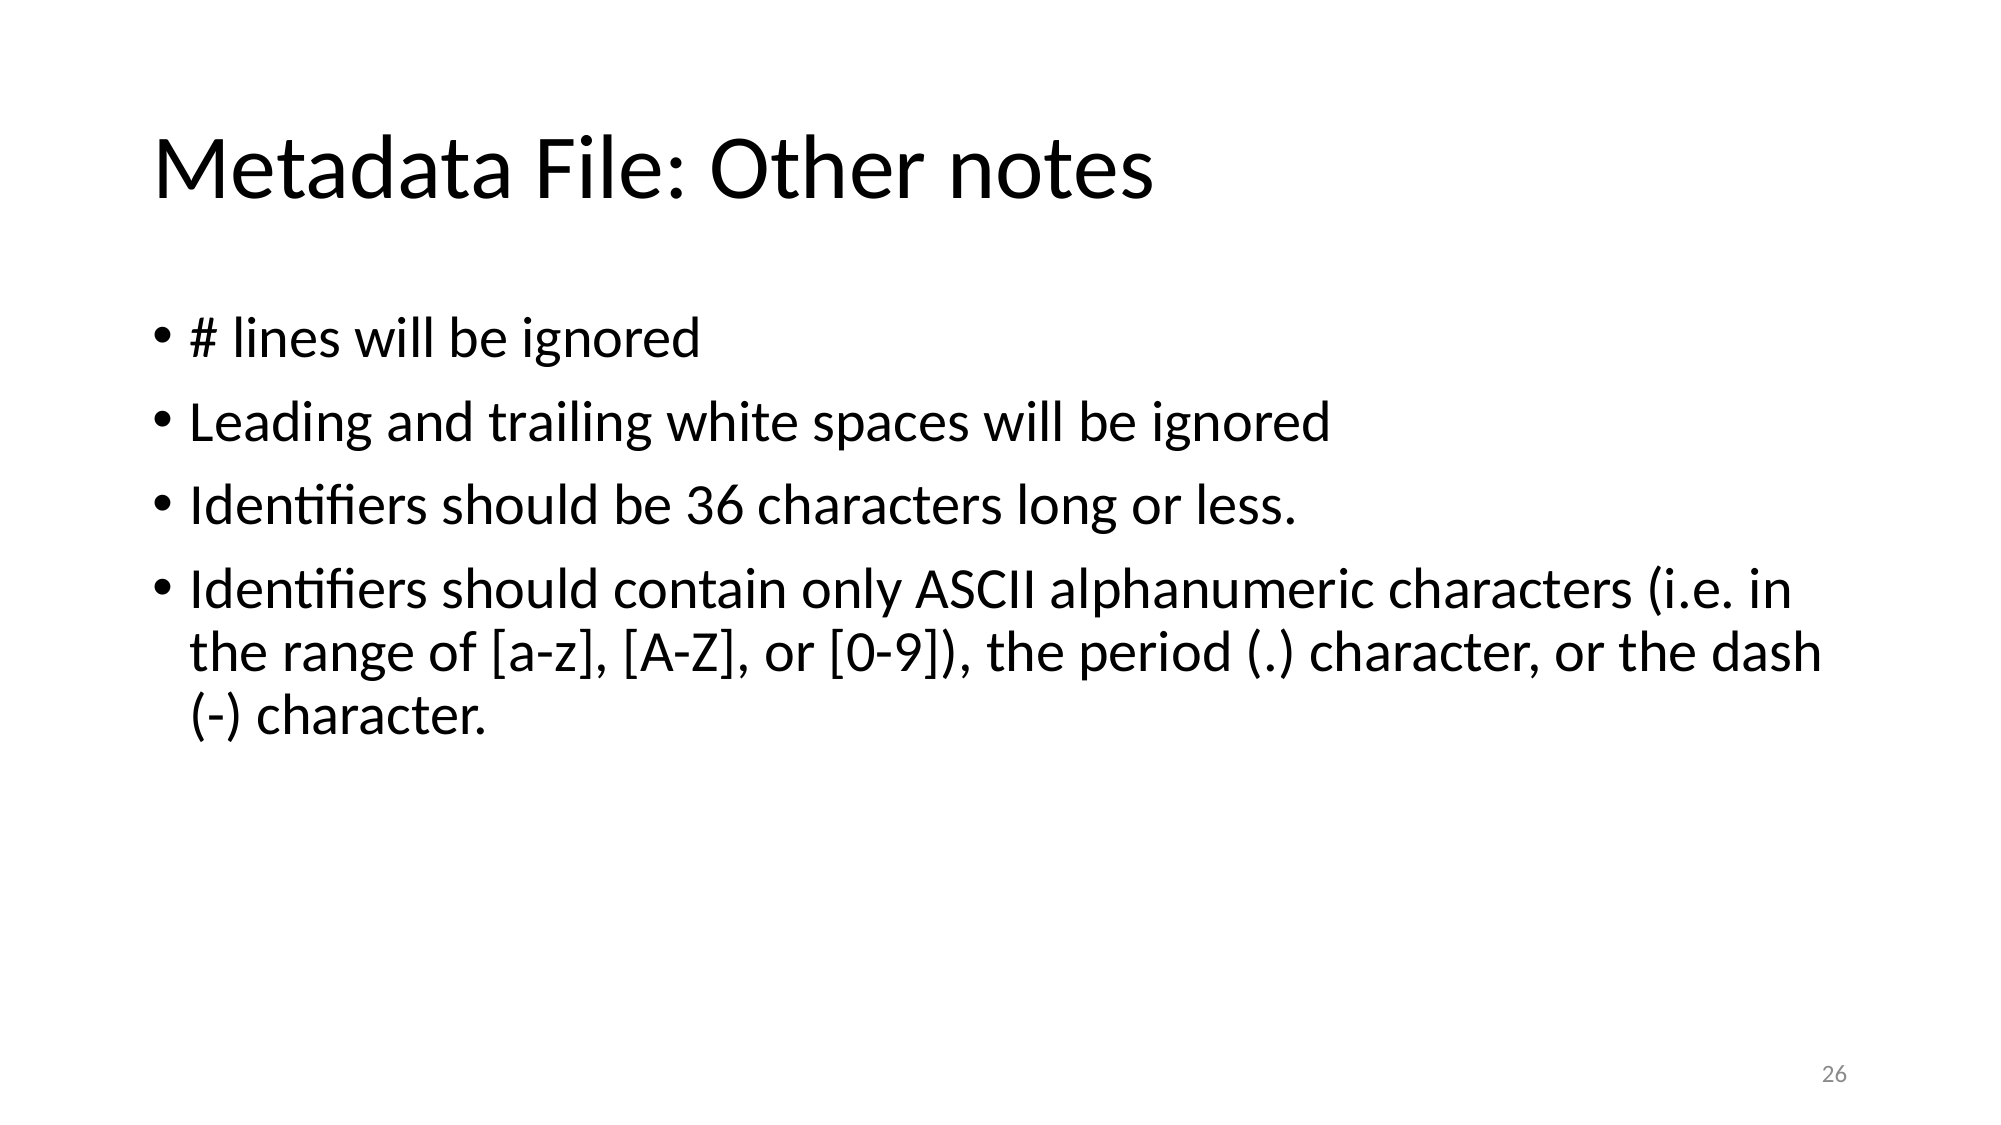

# Metadata File: Other notes
# lines will be ignored
Leading and trailing white spaces will be ignored
Identifiers should be 36 characters long or less.
Identifiers should contain only ASCII alphanumeric characters (i.e. in the range of [a-z], [A-Z], or [0-9]), the period (.) character, or the dash (-) character.

26